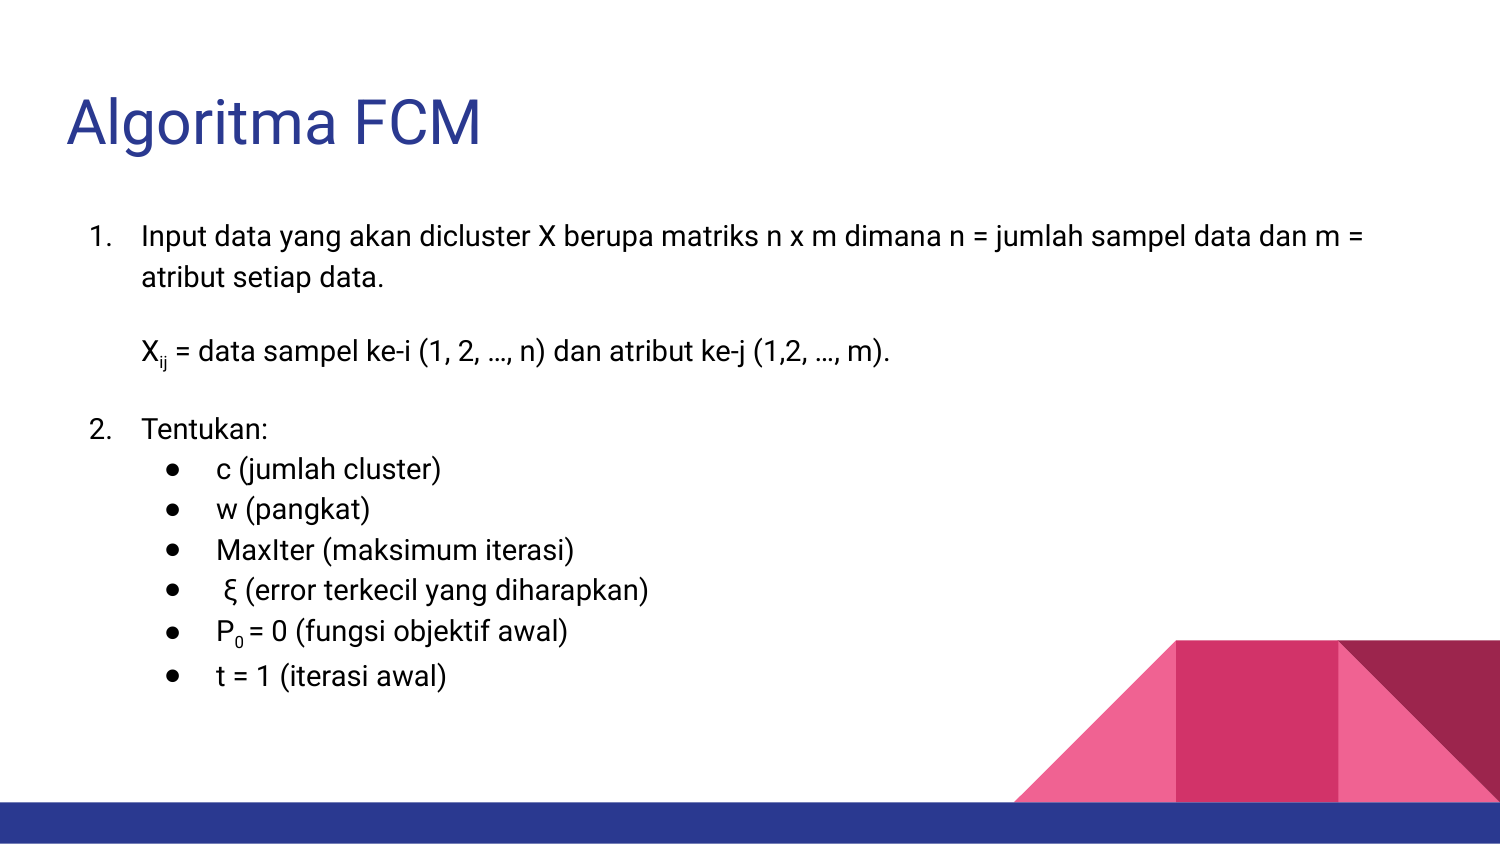

# Algoritma FCM
Input data yang akan dicluster X berupa matriks n x m dimana n = jumlah sampel data dan m = atribut setiap data.
Xij = data sampel ke-i (1, 2, …, n) dan atribut ke-j (1,2, …, m).
Tentukan:
c (jumlah cluster)
w (pangkat)
MaxIter (maksimum iterasi)
 ξ (error terkecil yang diharapkan)
P0 = 0 (fungsi objektif awal)
t = 1 (iterasi awal)